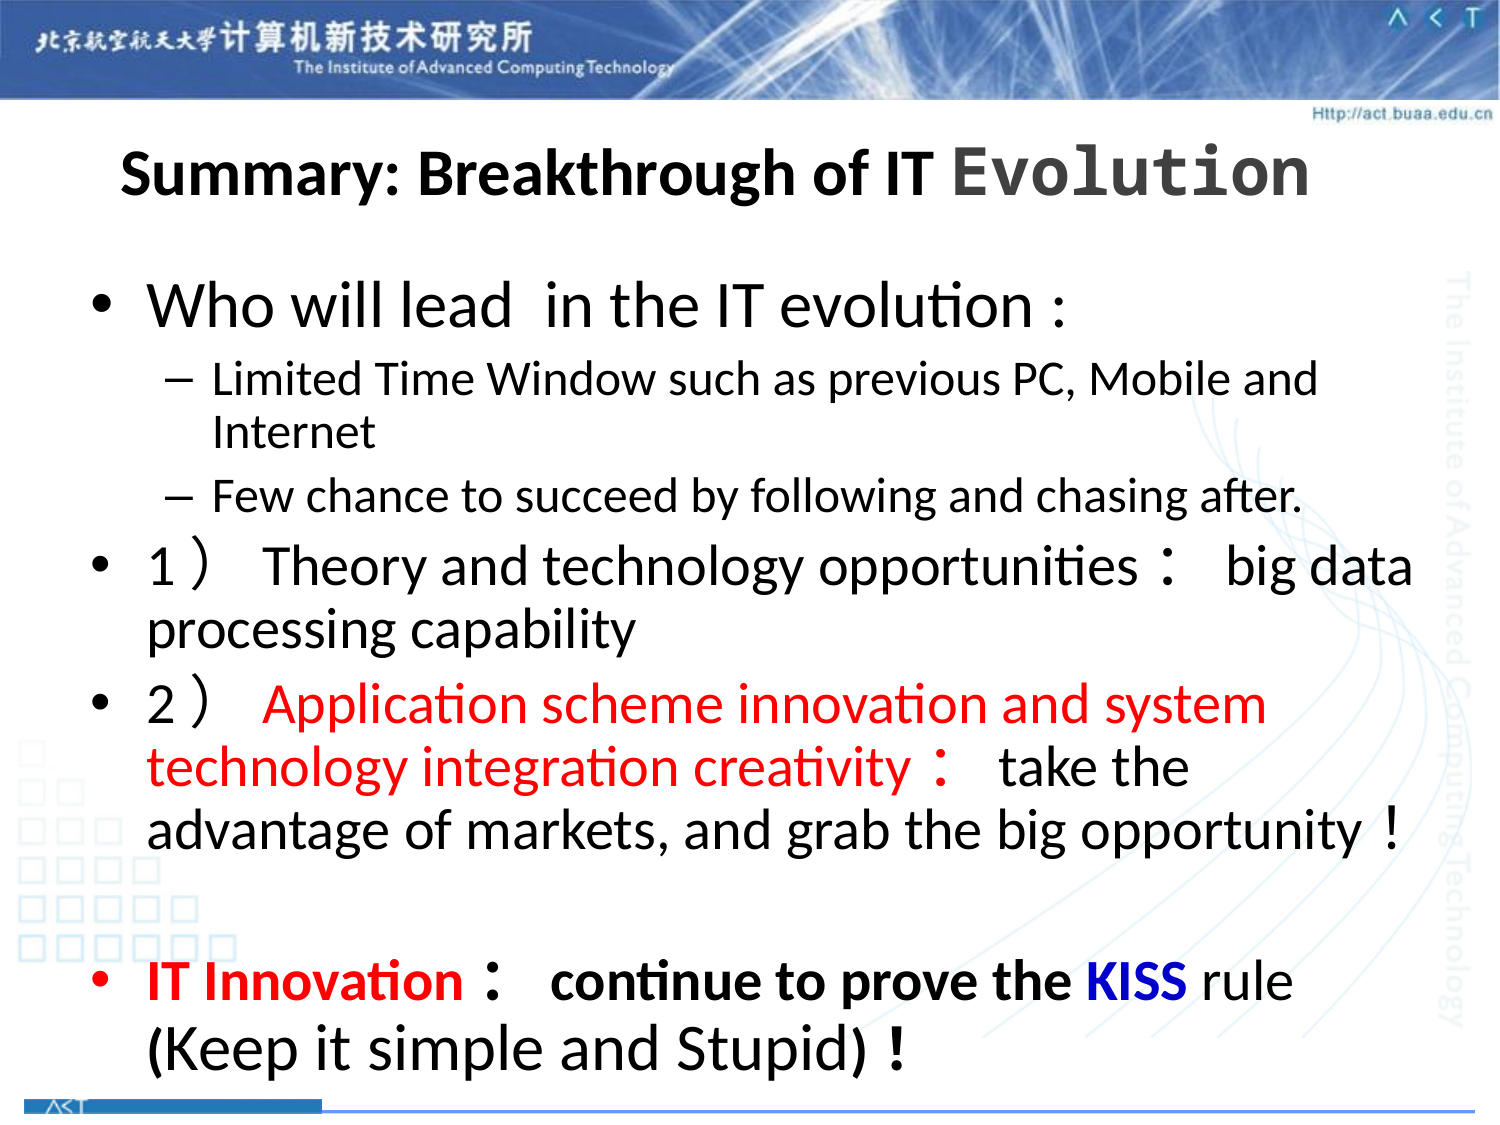

Summary: Breakthrough of IT Evolution
Who will lead  in the IT evolution :
Limited Time Window such as previous PC, Mobile and Internet
Few chance to succeed by following and chasing after.
1）Theory and technology opportunities：big data processing capability
2）Application scheme innovation and system technology integration creativity：take the advantage of markets, and grab the big opportunity！

IT Innovation：continue to prove the KISS rule (Keep it simple and Stupid)！